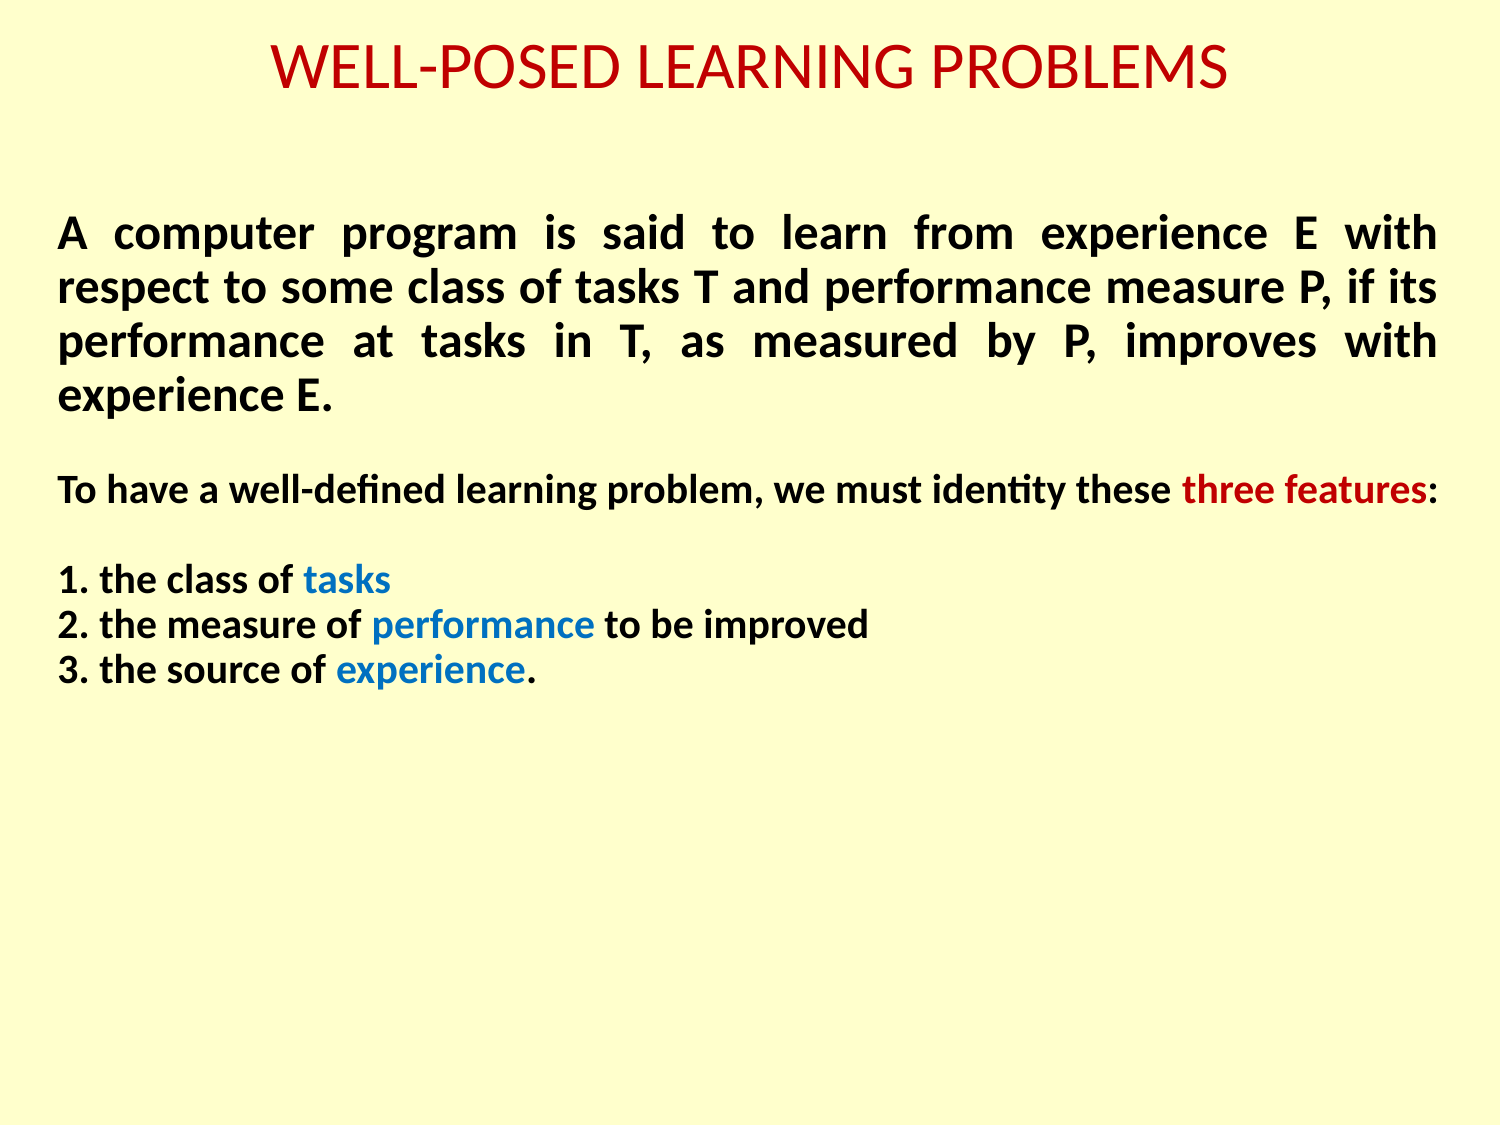

# WELL-POSED LEARNING PROBLEMS

A computer program is said to learn from experience E with respect to some class of tasks T and performance measure P, if its performance at tasks in T, as measured by P, improves with experience E.

To have a well-defined learning problem, we must identity these three features:

1. the class of tasks
2. the measure of performance to be improved
3. the source of experience.